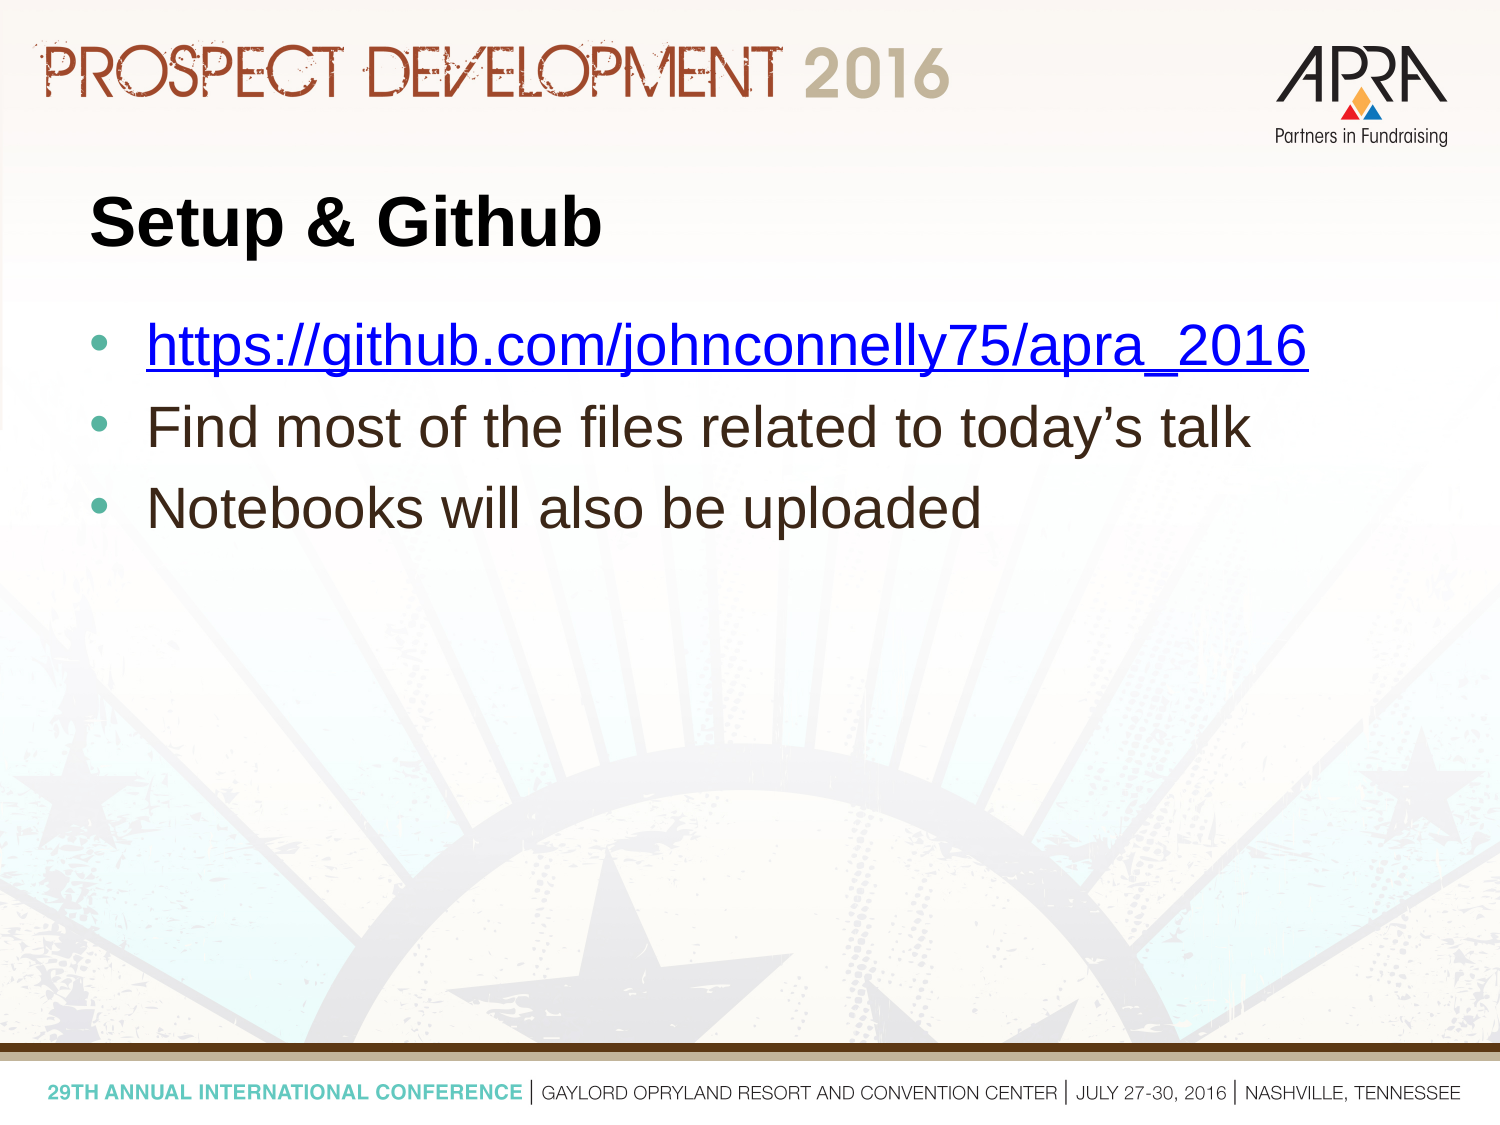

# Setup & Github
https://github.com/johnconnelly75/apra_2016
Find most of the files related to today’s talk
Notebooks will also be uploaded